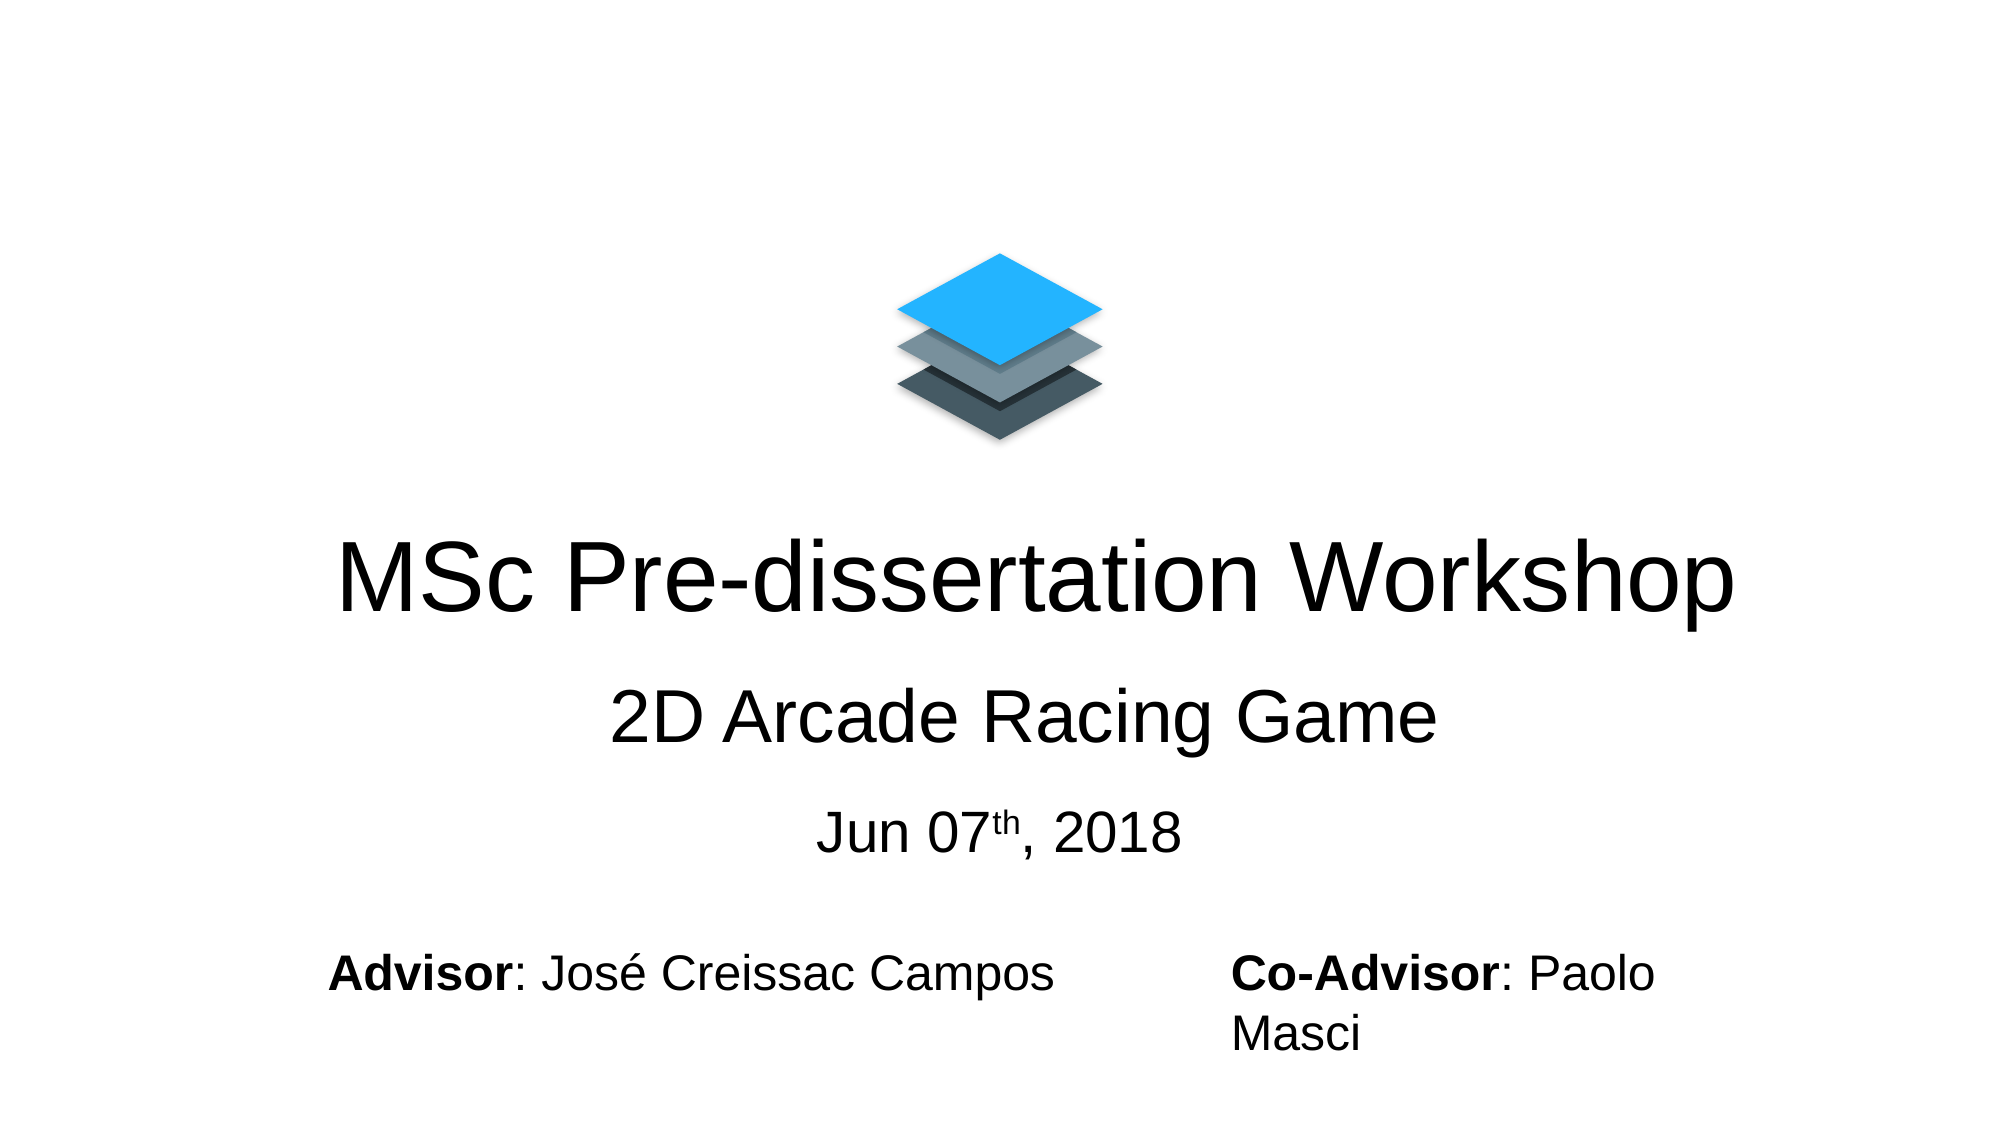

MSc Pre-dissertation Workshop
2D Arcade Racing Game
Jun 07th, 2018
Co-Advisor: Paolo Masci
Advisor: José Creissac Campos